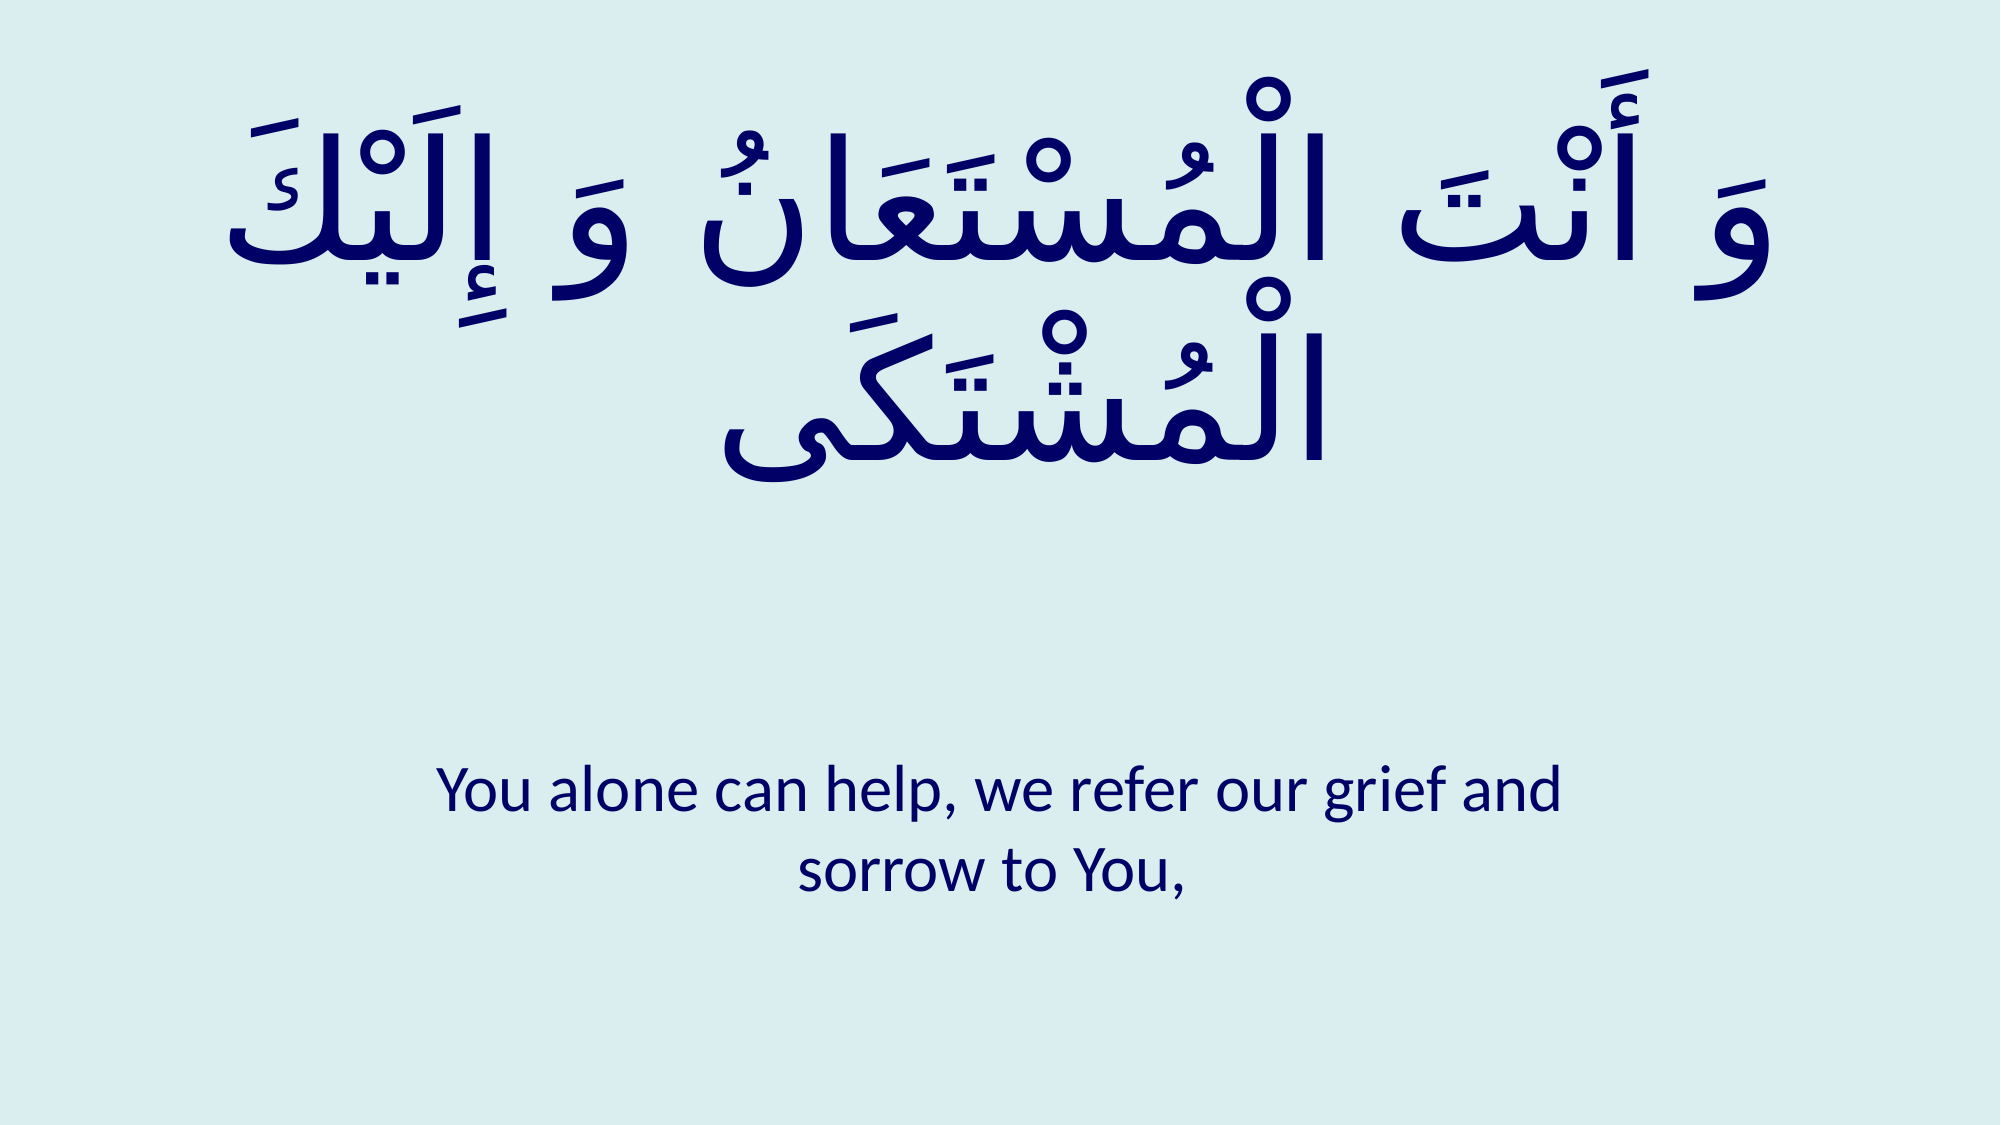

# وَ أَنْتَ الْمُسْتَعَانُ وَ إِلَيْكَ الْمُشْتَكَى
You alone can help, we refer our grief and sorrow to You,